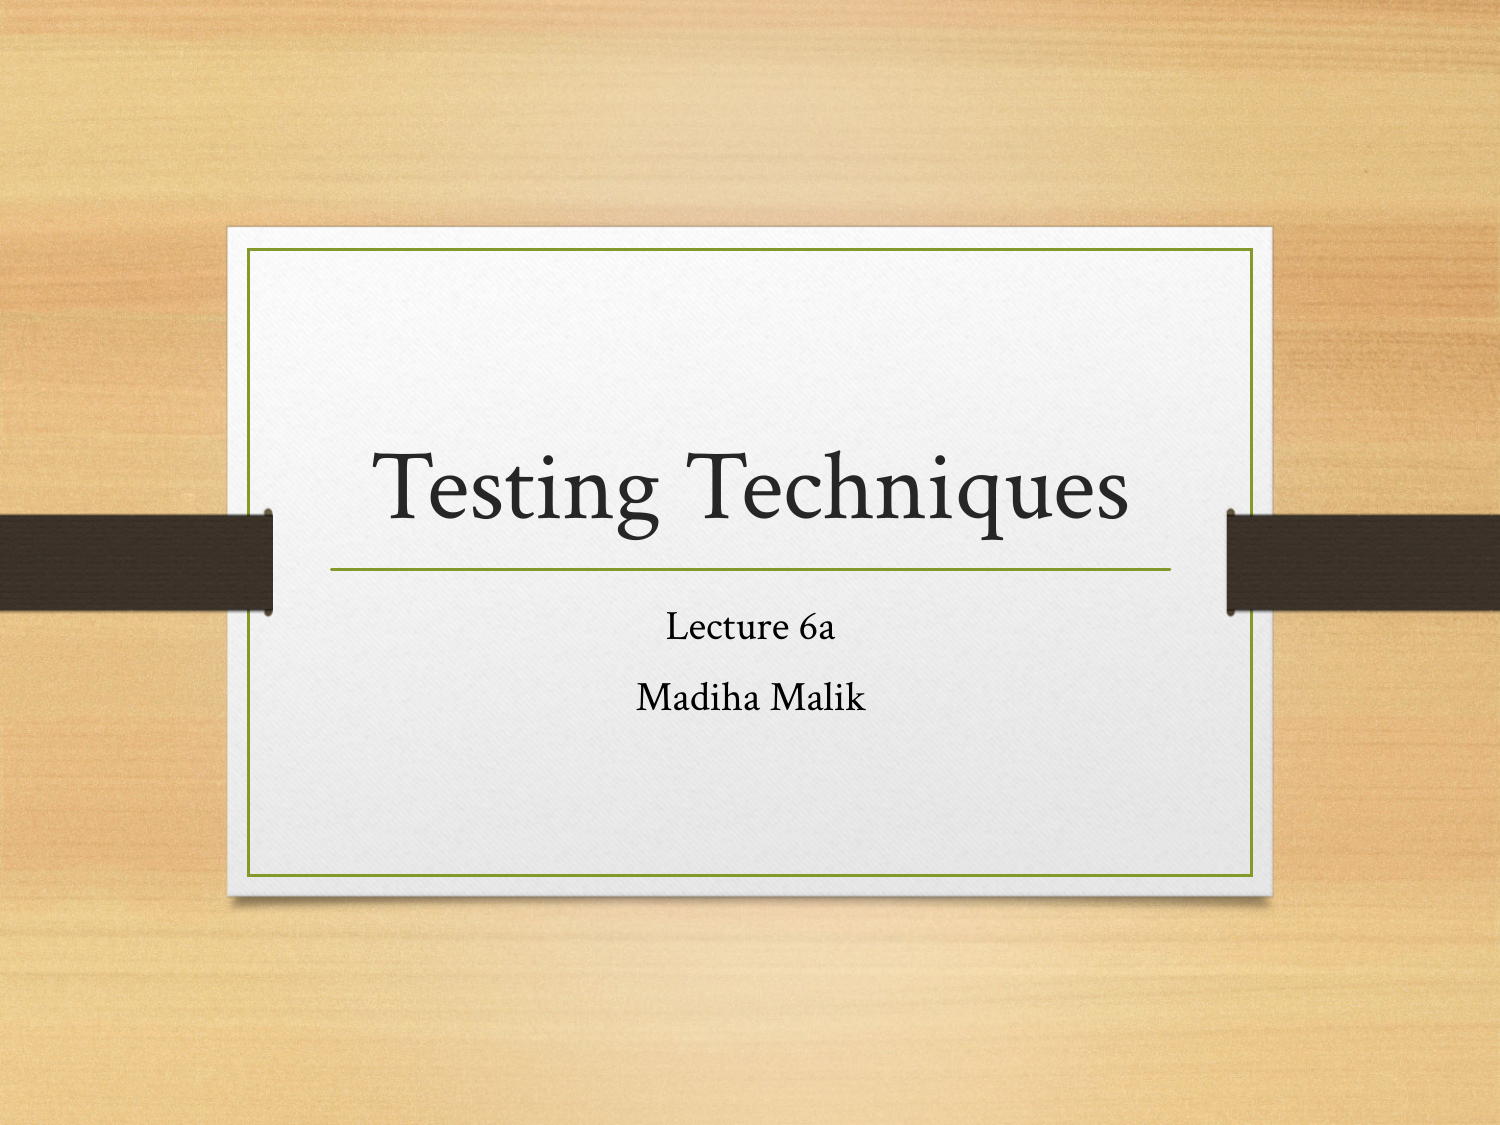

# Testing Techniques
Lecture 6a
Madiha Malik